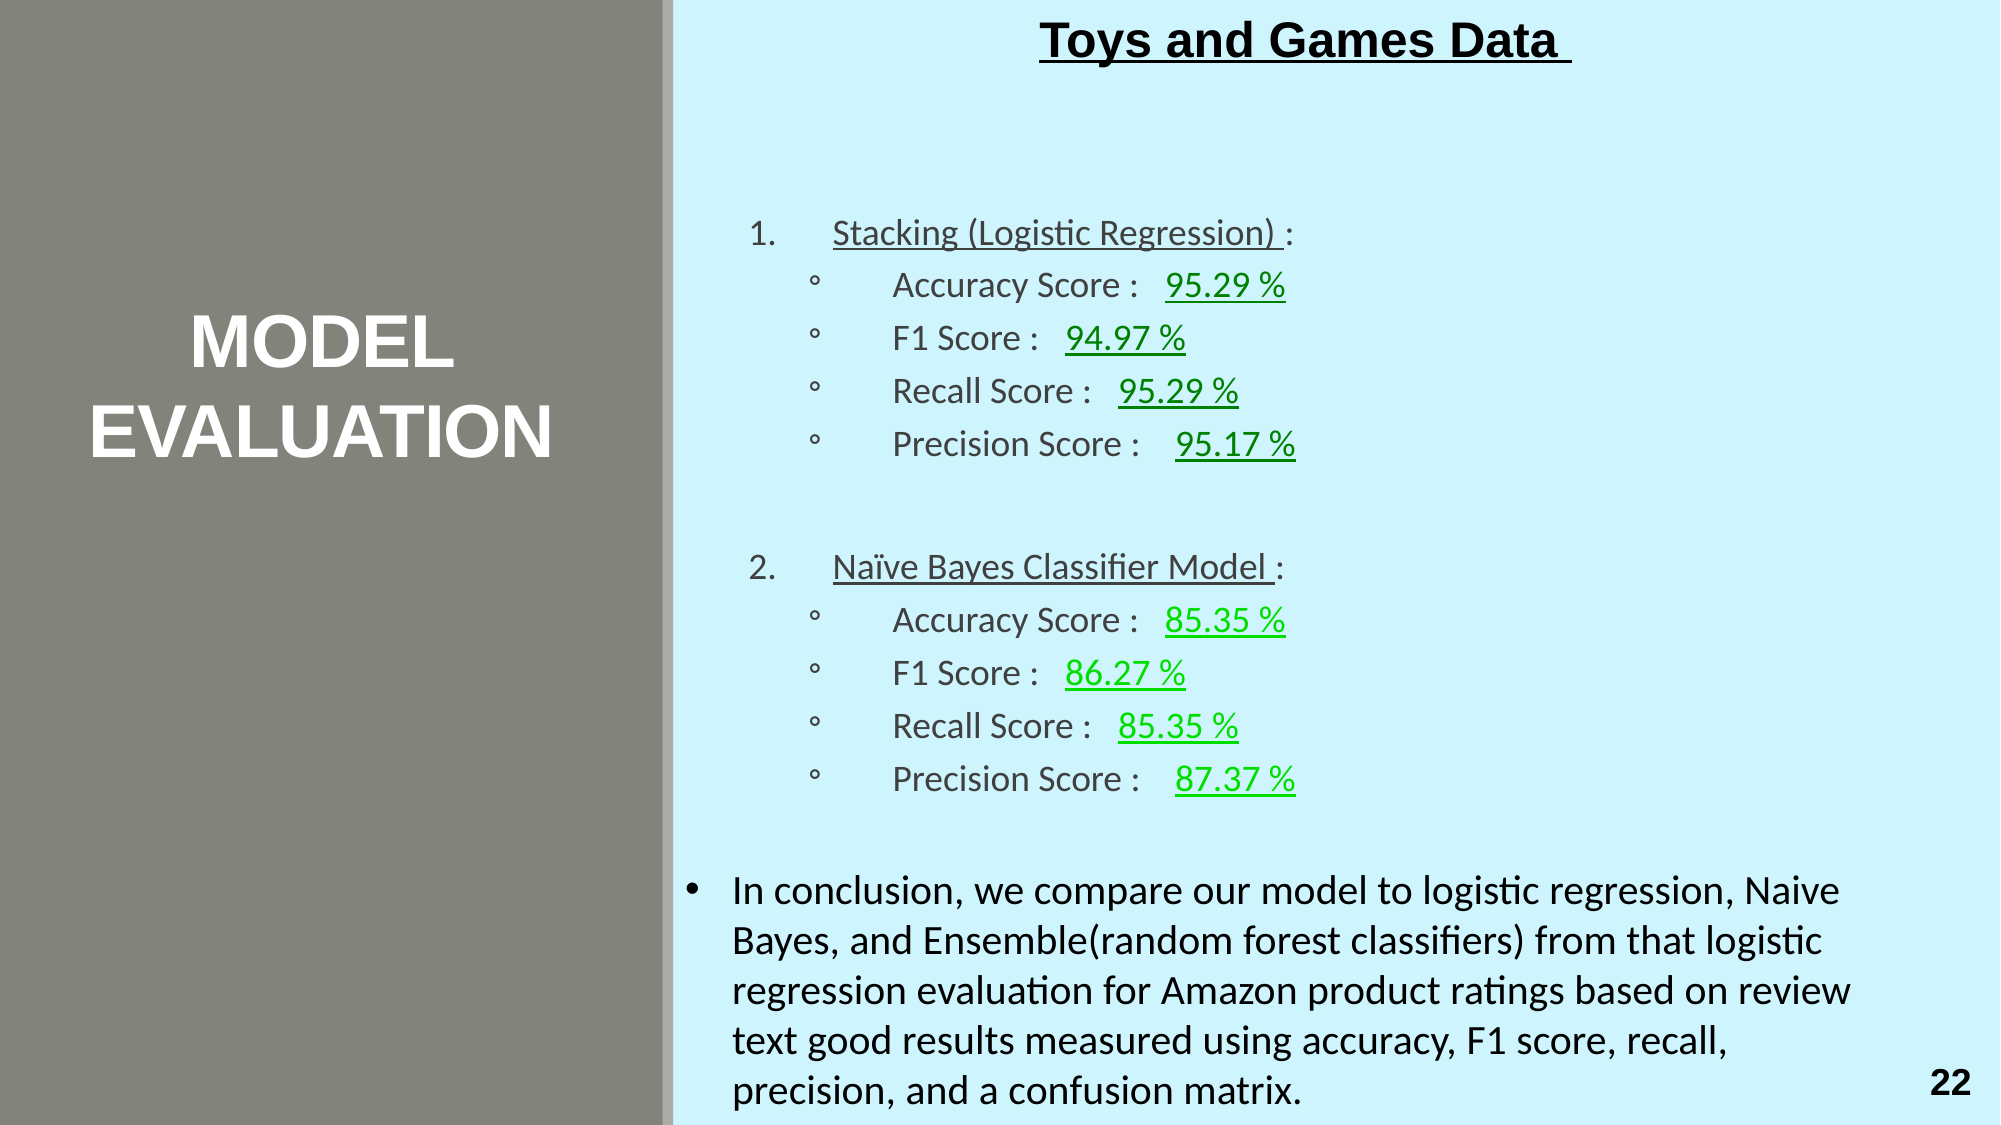

Toys and Games Data
# MODEL EVALUATION

Stacking (Logistic Regression) :
Accuracy Score :   95.29 %
F1 Score :   94.97 %
Recall Score :   95.29 %
Precision Score :    95.17 %

Naïve Bayes Classifier Model :
Accuracy Score :   85.35 %
F1 Score :   86.27 %
Recall Score :   85.35 %
Precision Score :    87.37 %
In conclusion, we compare our model to logistic regression, Naive Bayes, and Ensemble(random forest classifiers) from that logistic regression evaluation for Amazon product ratings based on review text good results measured using accuracy, F1 score, recall, precision, and a confusion matrix.

22